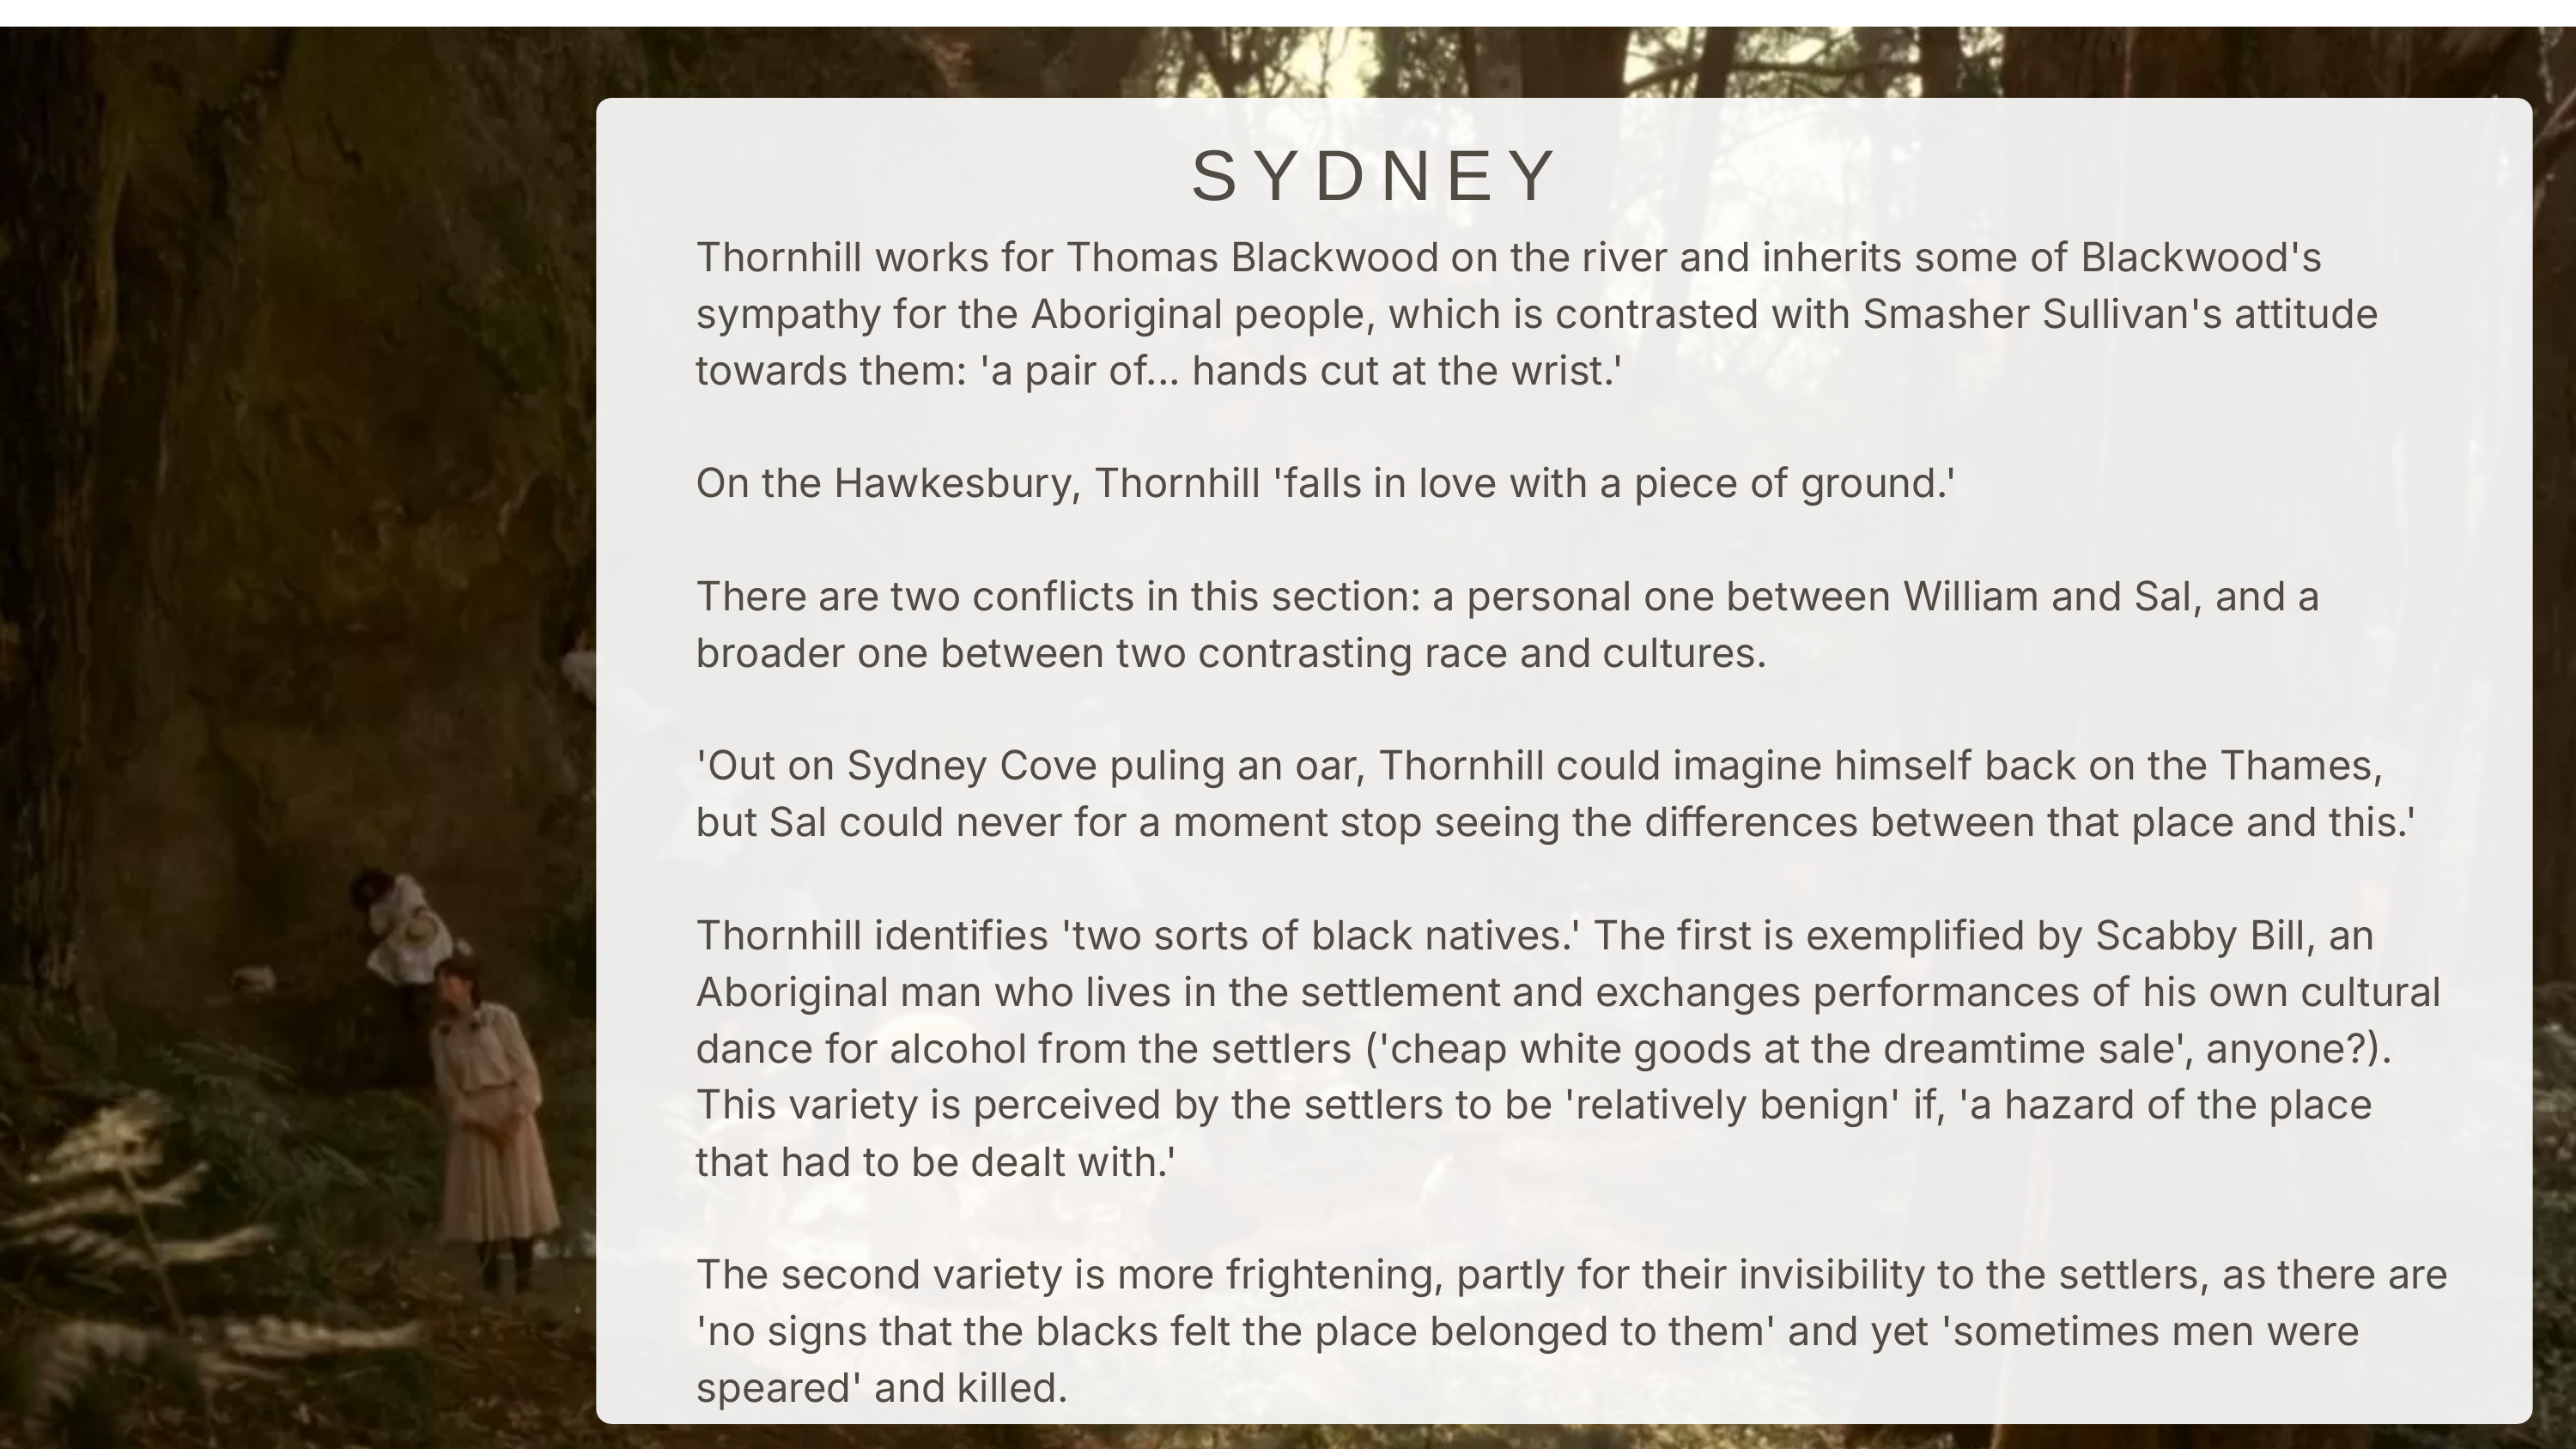

SYDNEY
Thornhill works for Thomas Blackwood on the river and inherits some of Blackwood's sympathy for the Aboriginal people, which is contrasted with Smasher Sullivan's attitude towards them: 'a pair of... hands cut at the wrist.'

On the Hawkesbury, Thornhill 'falls in love with a piece of ground.'

There are two conflicts in this section: a personal one between William and Sal, and a broader one between two contrasting race and cultures.

'Out on Sydney Cove puling an oar, Thornhill could imagine himself back on the Thames, but Sal could never for a moment stop seeing the differences between that place and this.'

Thornhill identifies 'two sorts of black natives.' The first is exemplified by Scabby Bill, an Aboriginal man who lives in the settlement and exchanges performances of his own cultural dance for alcohol from the settlers ('cheap white goods at the dreamtime sale', anyone?). This variety is perceived by the settlers to be 'relatively benign' if, 'a hazard of the place that had to be dealt with.'

The second variety is more frightening, partly for their invisibility to the settlers, as there are 'no signs that the blacks felt the place belonged to them' and yet 'sometimes men were speared' and killed.